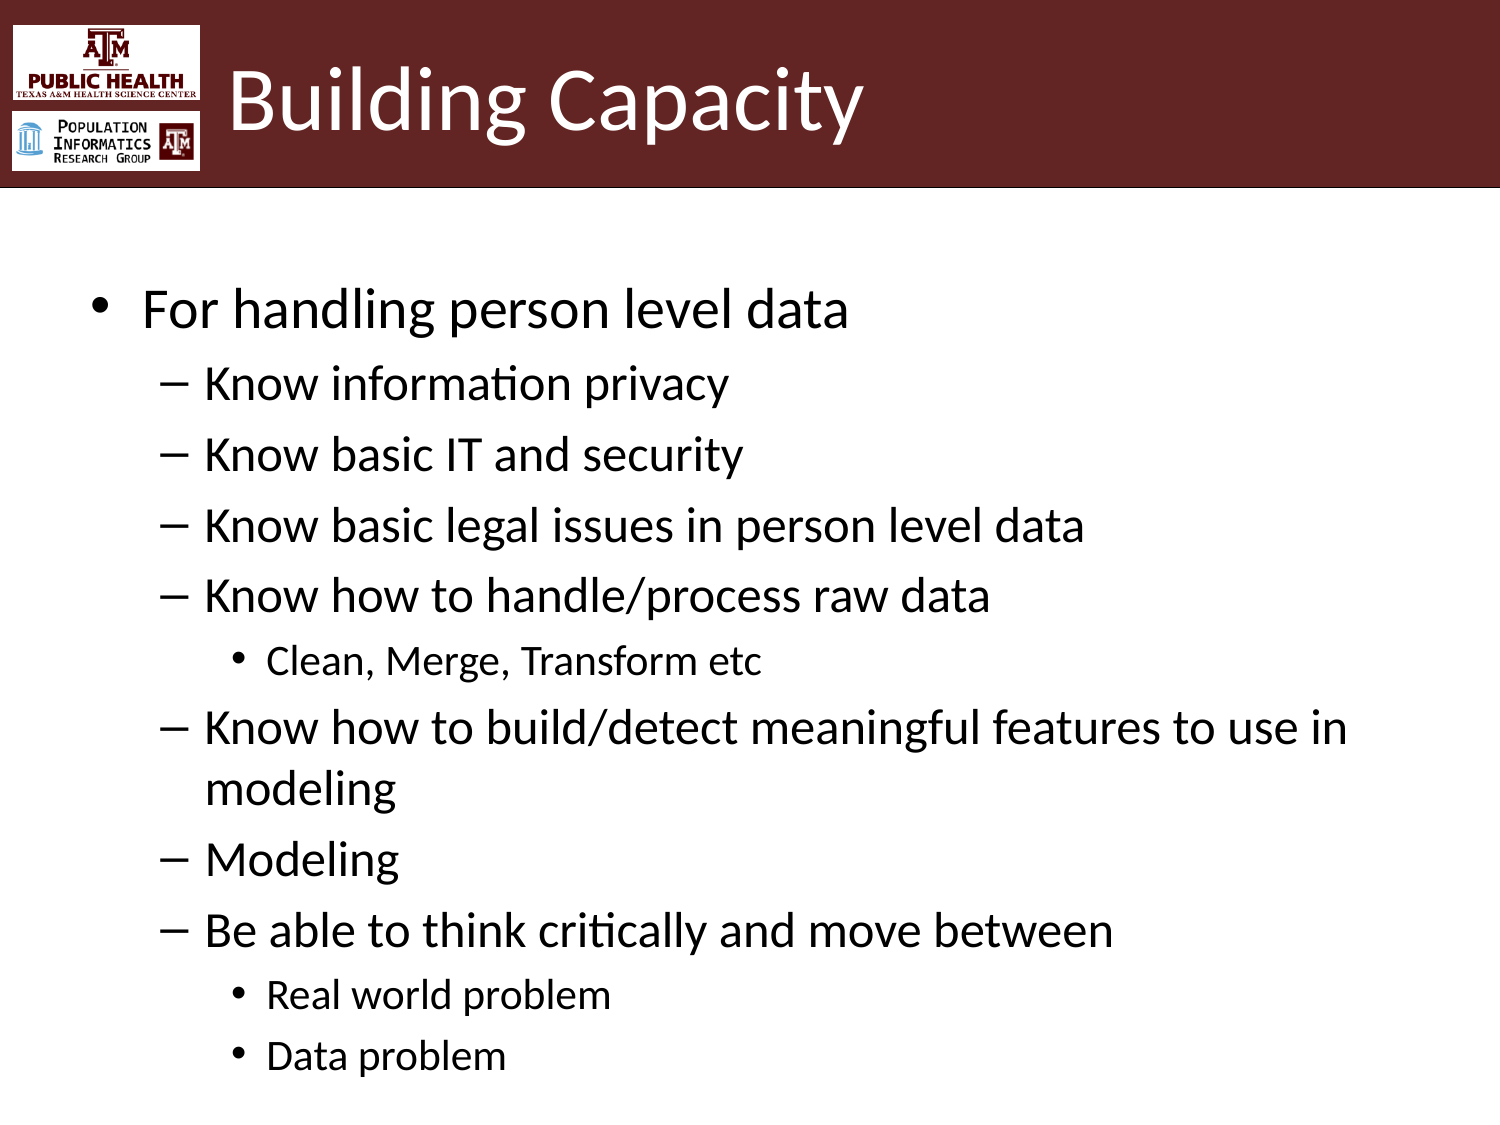

# Building Capacity
For handling person level data
Know information privacy
Know basic IT and security
Know basic legal issues in person level data
Know how to handle/process raw data
Clean, Merge, Transform etc
Know how to build/detect meaningful features to use in modeling
Modeling
Be able to think critically and move between
Real world problem
Data problem